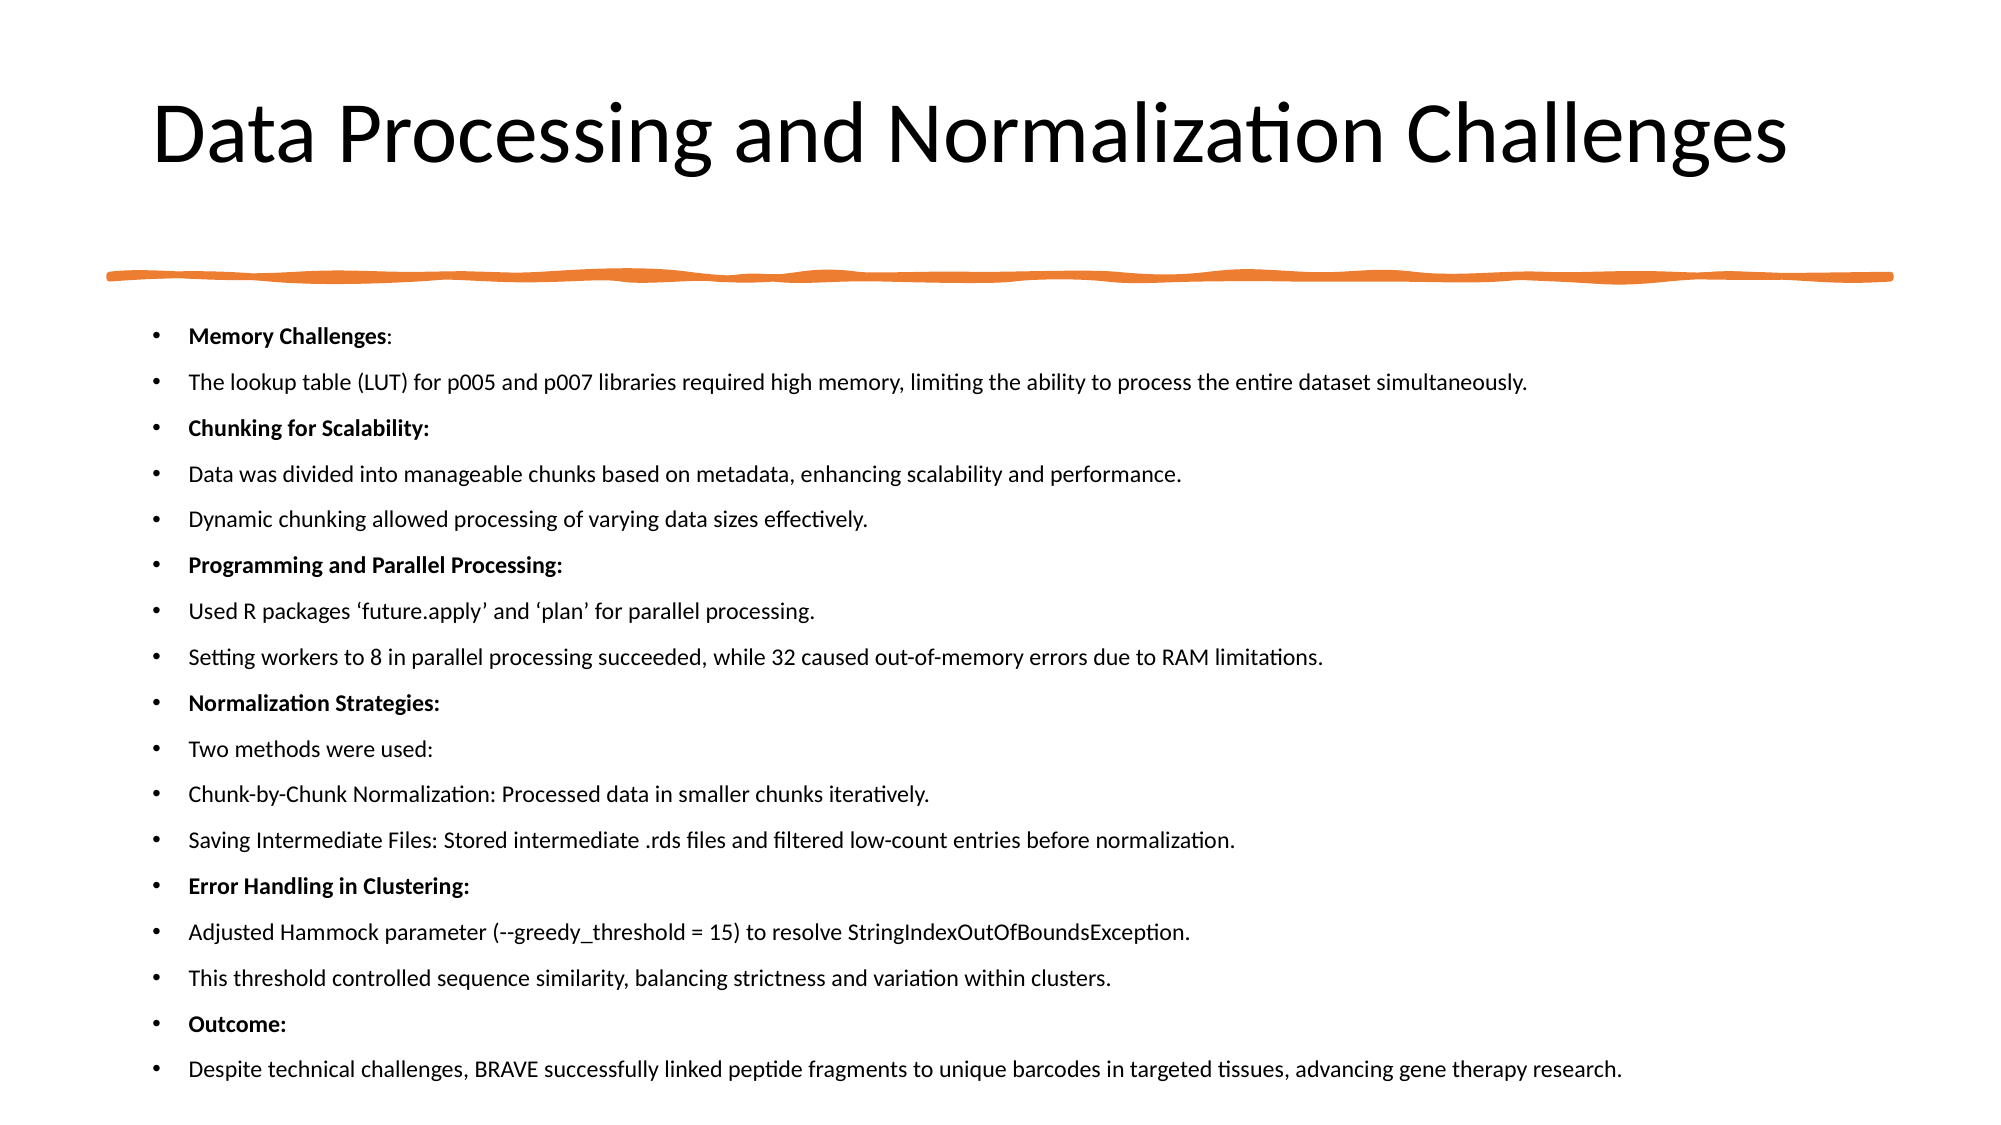

# Data Processing and Normalization Challenges

Memory Challenges:
The lookup table (LUT) for p005 and p007 libraries required high memory, limiting the ability to process the entire dataset simultaneously.
Chunking for Scalability:
Data was divided into manageable chunks based on metadata, enhancing scalability and performance.
Dynamic chunking allowed processing of varying data sizes effectively.
Programming and Parallel Processing:
Used R packages ‘future.apply’ and ‘plan’ for parallel processing.
Setting workers to 8 in parallel processing succeeded, while 32 caused out-of-memory errors due to RAM limitations.
Normalization Strategies:
Two methods were used:
Chunk-by-Chunk Normalization: Processed data in smaller chunks iteratively.
Saving Intermediate Files: Stored intermediate .rds files and filtered low-count entries before normalization.
Error Handling in Clustering:
Adjusted Hammock parameter (--greedy_threshold = 15) to resolve StringIndexOutOfBoundsException.
This threshold controlled sequence similarity, balancing strictness and variation within clusters.
Outcome:
Despite technical challenges, BRAVE successfully linked peptide fragments to unique barcodes in targeted tissues, advancing gene therapy research.